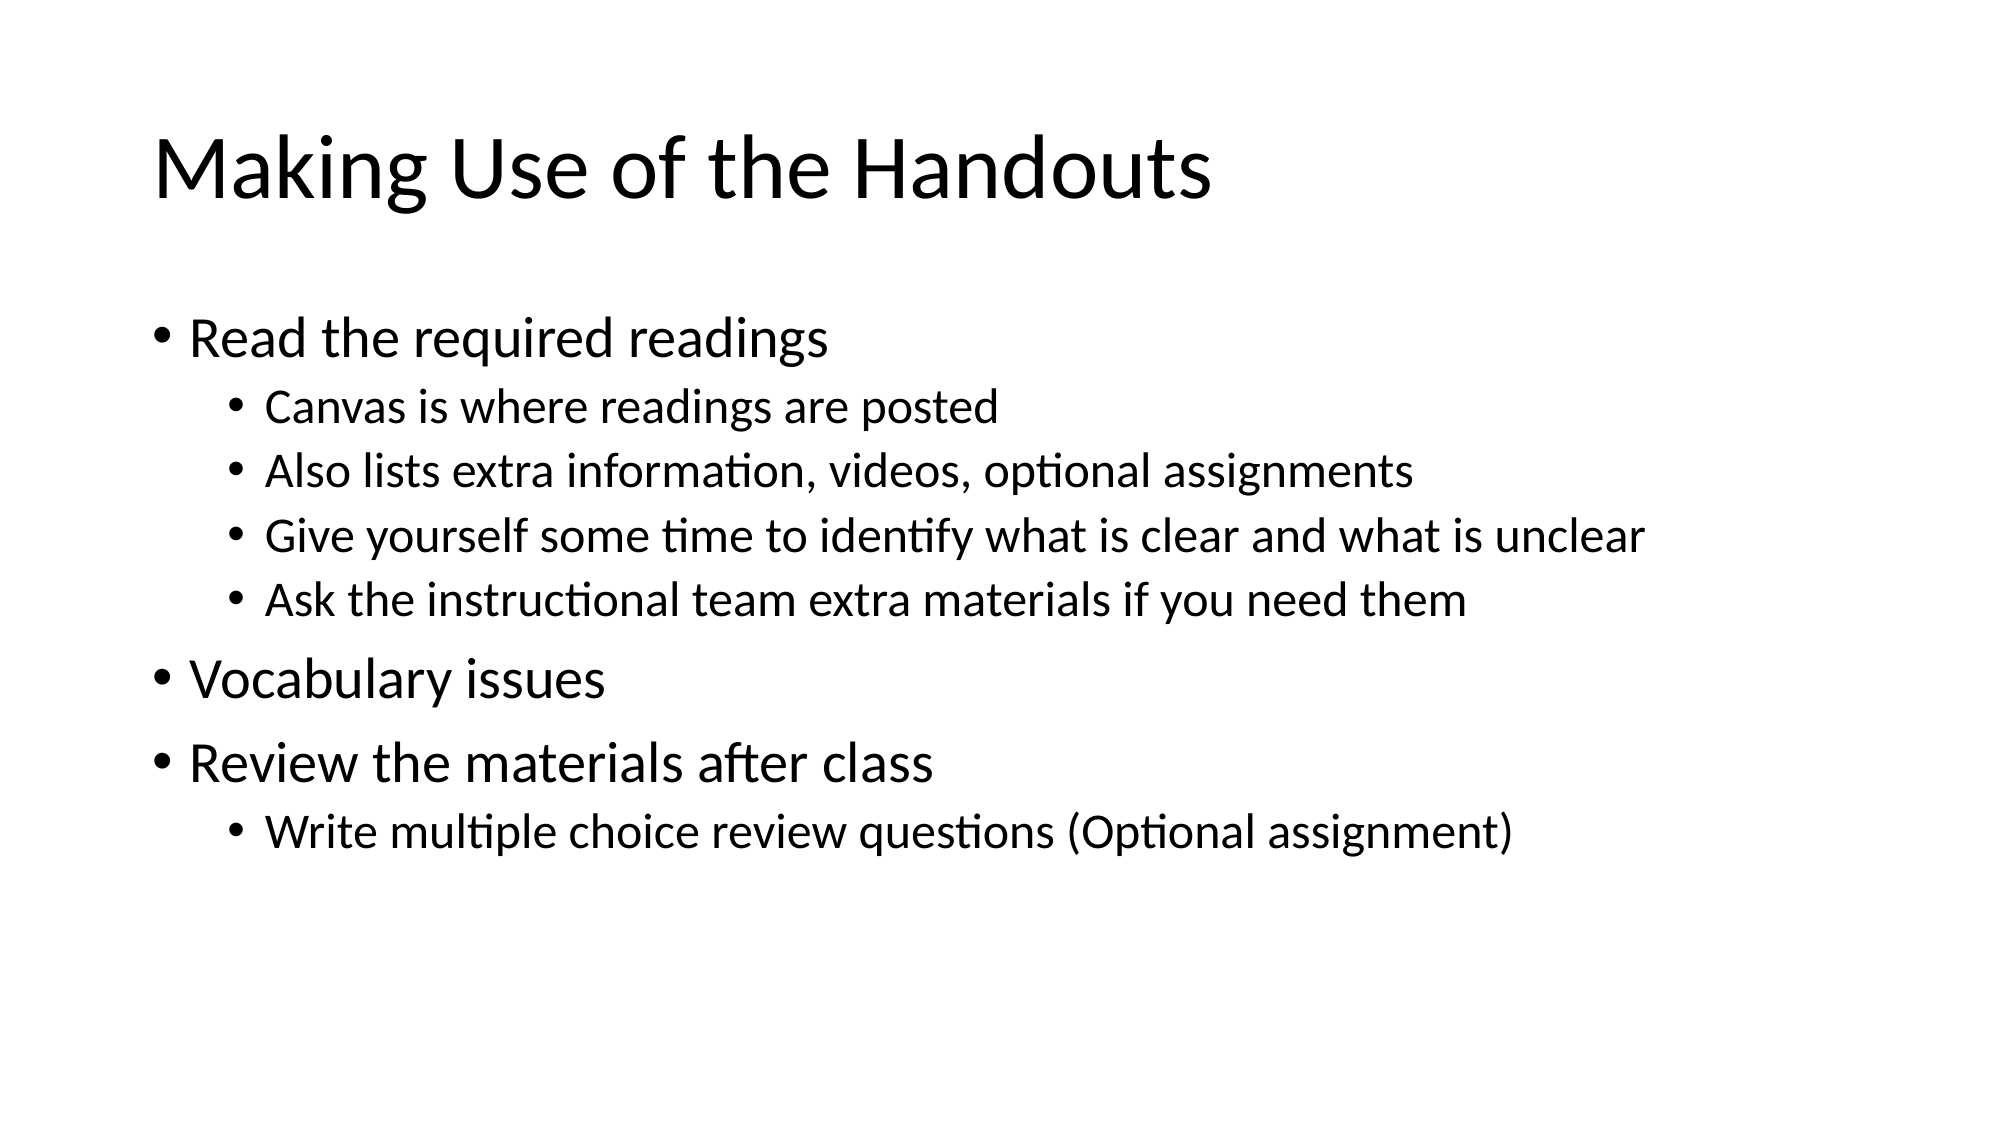

# Making Use of the Handouts
Read the required readings
Canvas is where readings are posted
Also lists extra information, videos, optional assignments
Give yourself some time to identify what is clear and what is unclear
Ask the instructional team extra materials if you need them
Vocabulary issues
Review the materials after class
Write multiple choice review questions (Optional assignment)